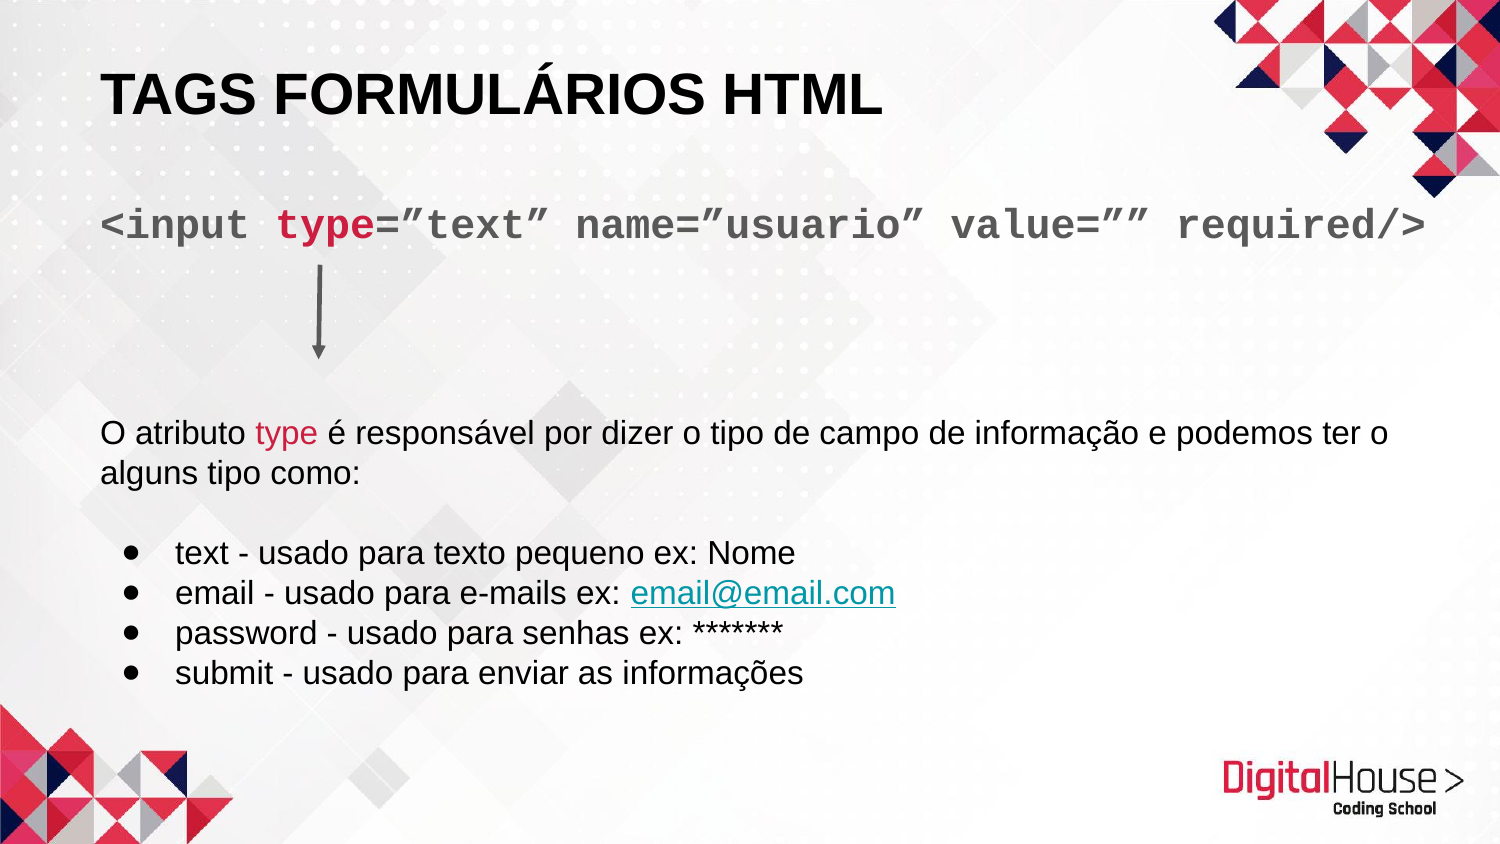

# TAGS FORMULÁRIOS HTML
<input type=”text” name=”usuario” value=”” required/>
O atributo type é responsável por dizer o tipo de campo de informação e podemos ter o alguns tipo como:

text - usado para texto pequeno ex: Nome
email - usado para e-mails ex: email@email.com
password - usado para senhas ex: *******
submit - usado para enviar as informações